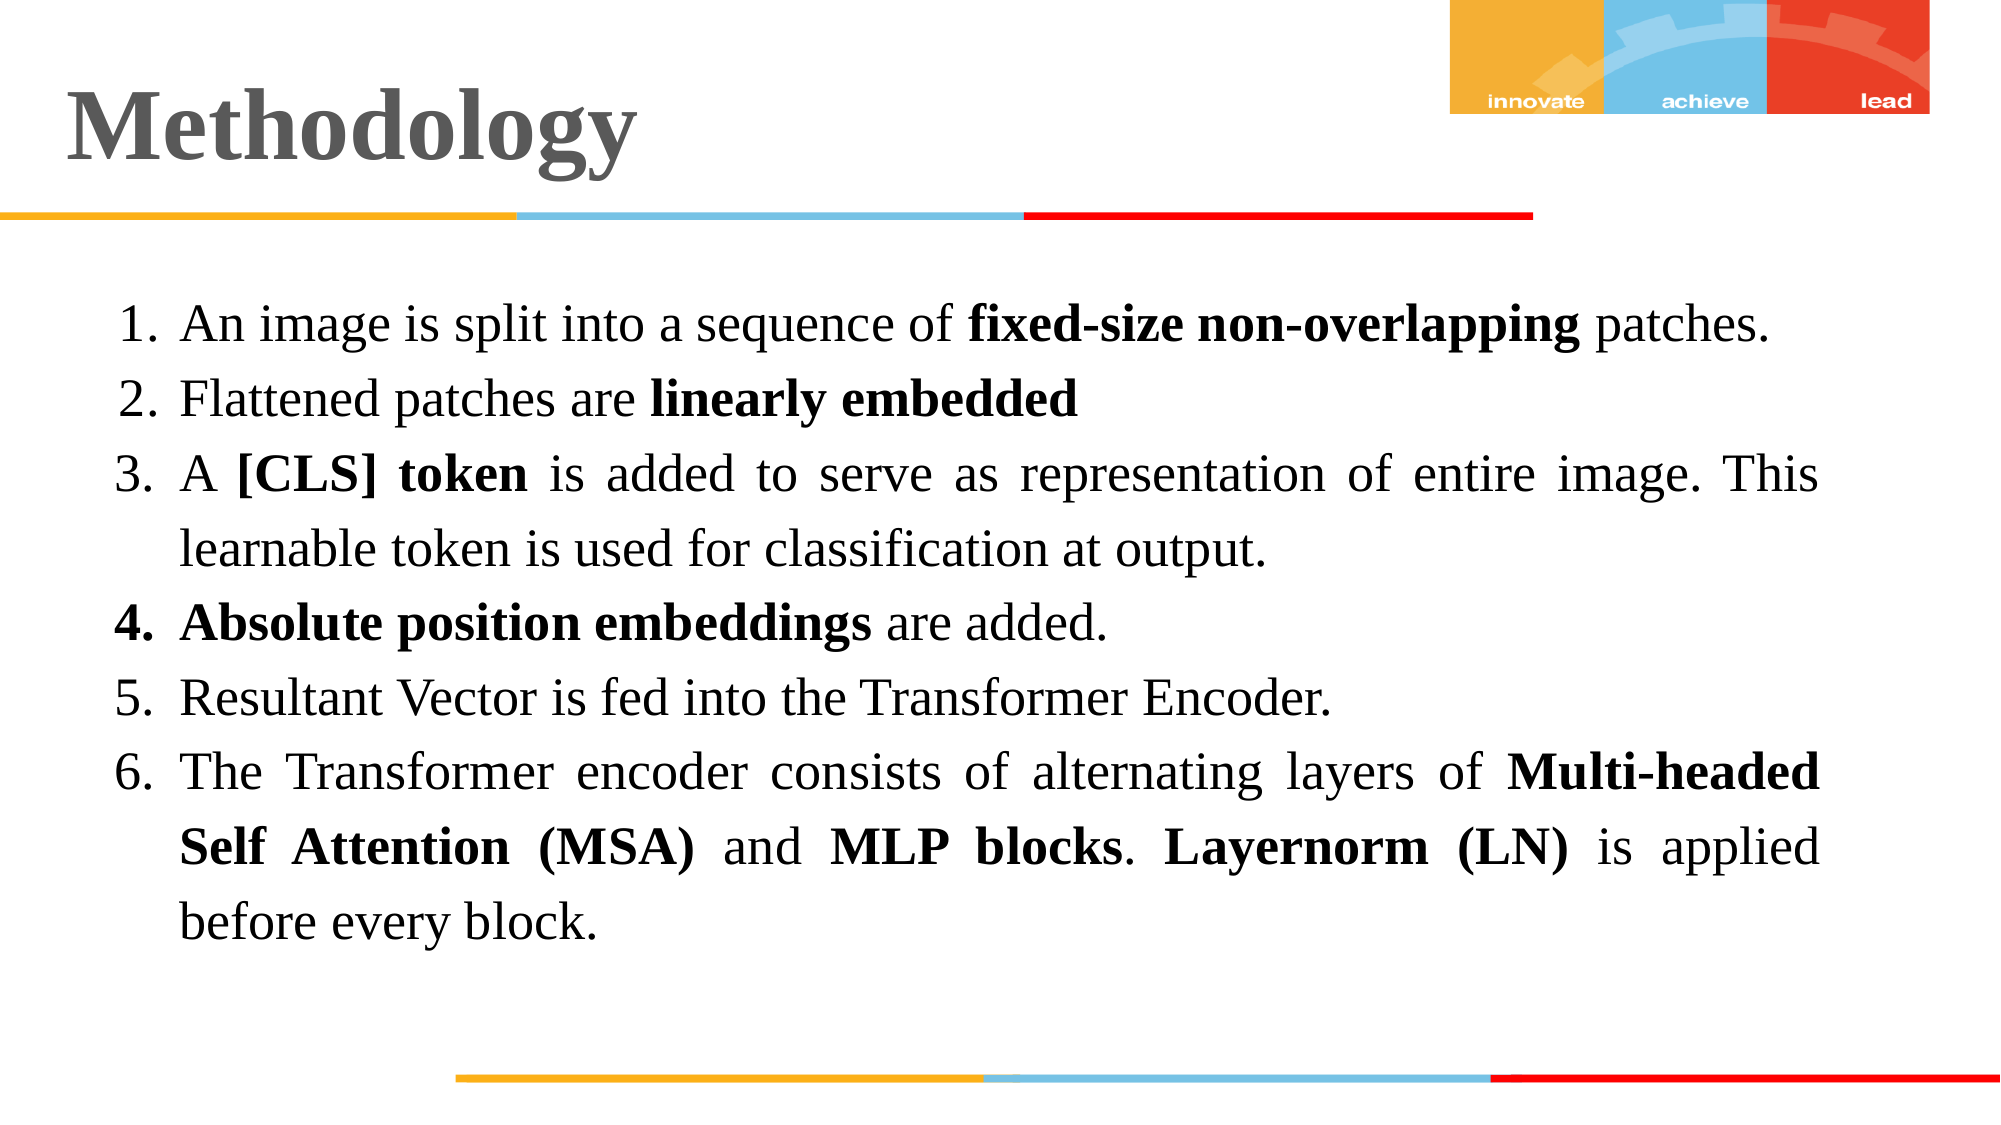

Methodology
An image is split into a sequence of fixed-size non-overlapping patches.
Flattened patches are linearly embedded
A [CLS] token is added to serve as representation of entire image. This learnable token is used for classification at output.
Absolute position embeddings are added.
Resultant Vector is fed into the Transformer Encoder.
The Transformer encoder consists of alternating layers of Multi-headed Self Attention (MSA) and MLP blocks. Layernorm (LN) is applied before every block.